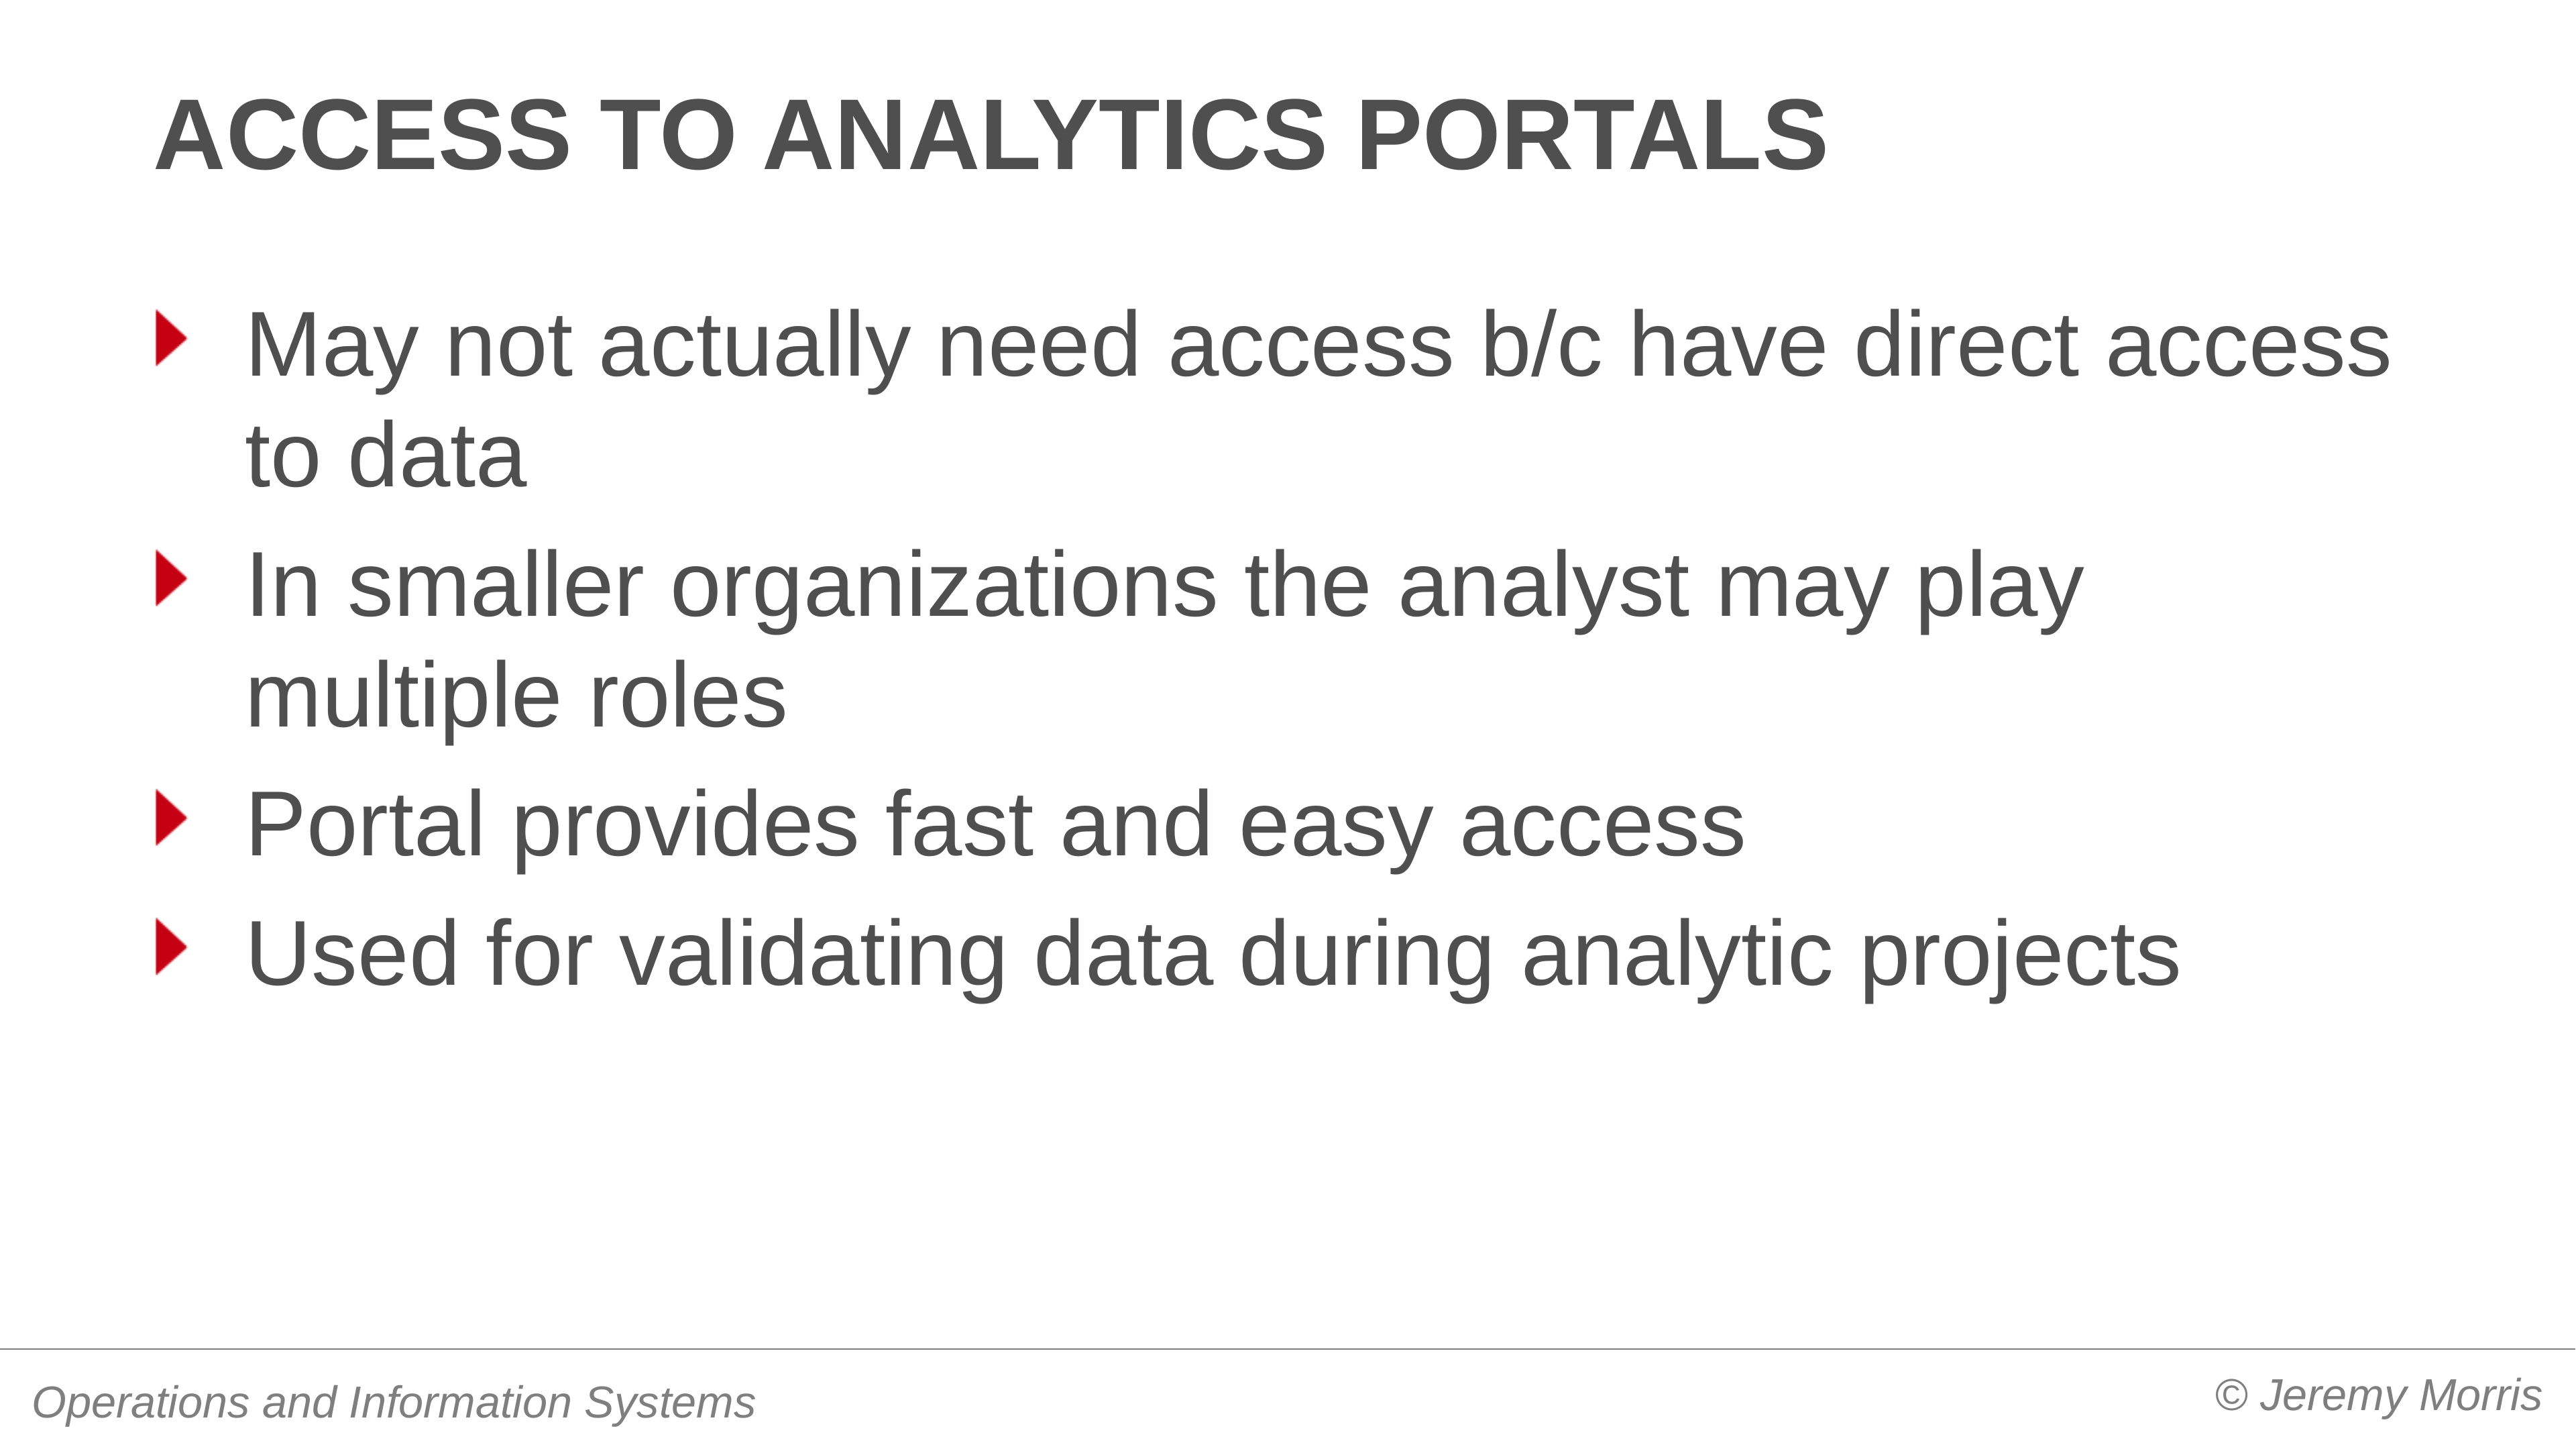

# Access to analytics portals
May not actually need access b/c have direct access to data
In smaller organizations the analyst may play multiple roles
Portal provides fast and easy access
Used for validating data during analytic projects